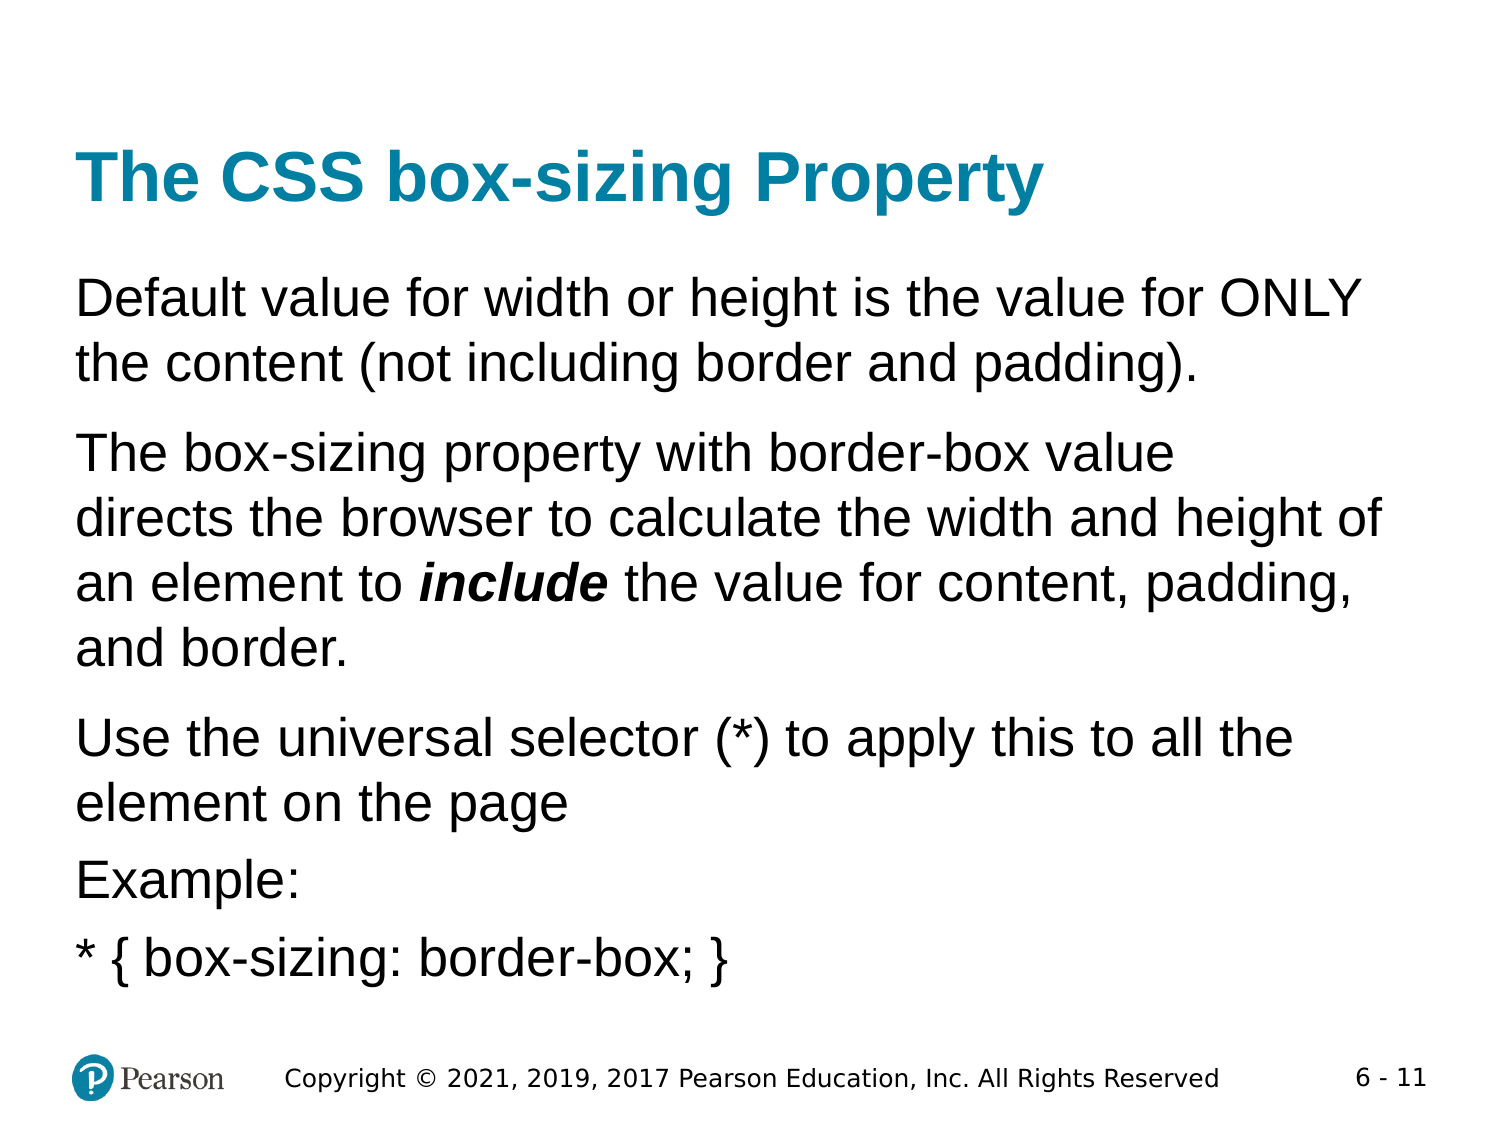

# The CSS box-sizing Property
Default value for width or height is the value for ONLY the content (not including border and padding).
The box-sizing property with border-box value
directs the browser to calculate the width and height of an element to include the value for content, padding, and border.
Use the universal selector (*) to apply this to all the element on the page
Example:
* { box-sizing: border-box; }